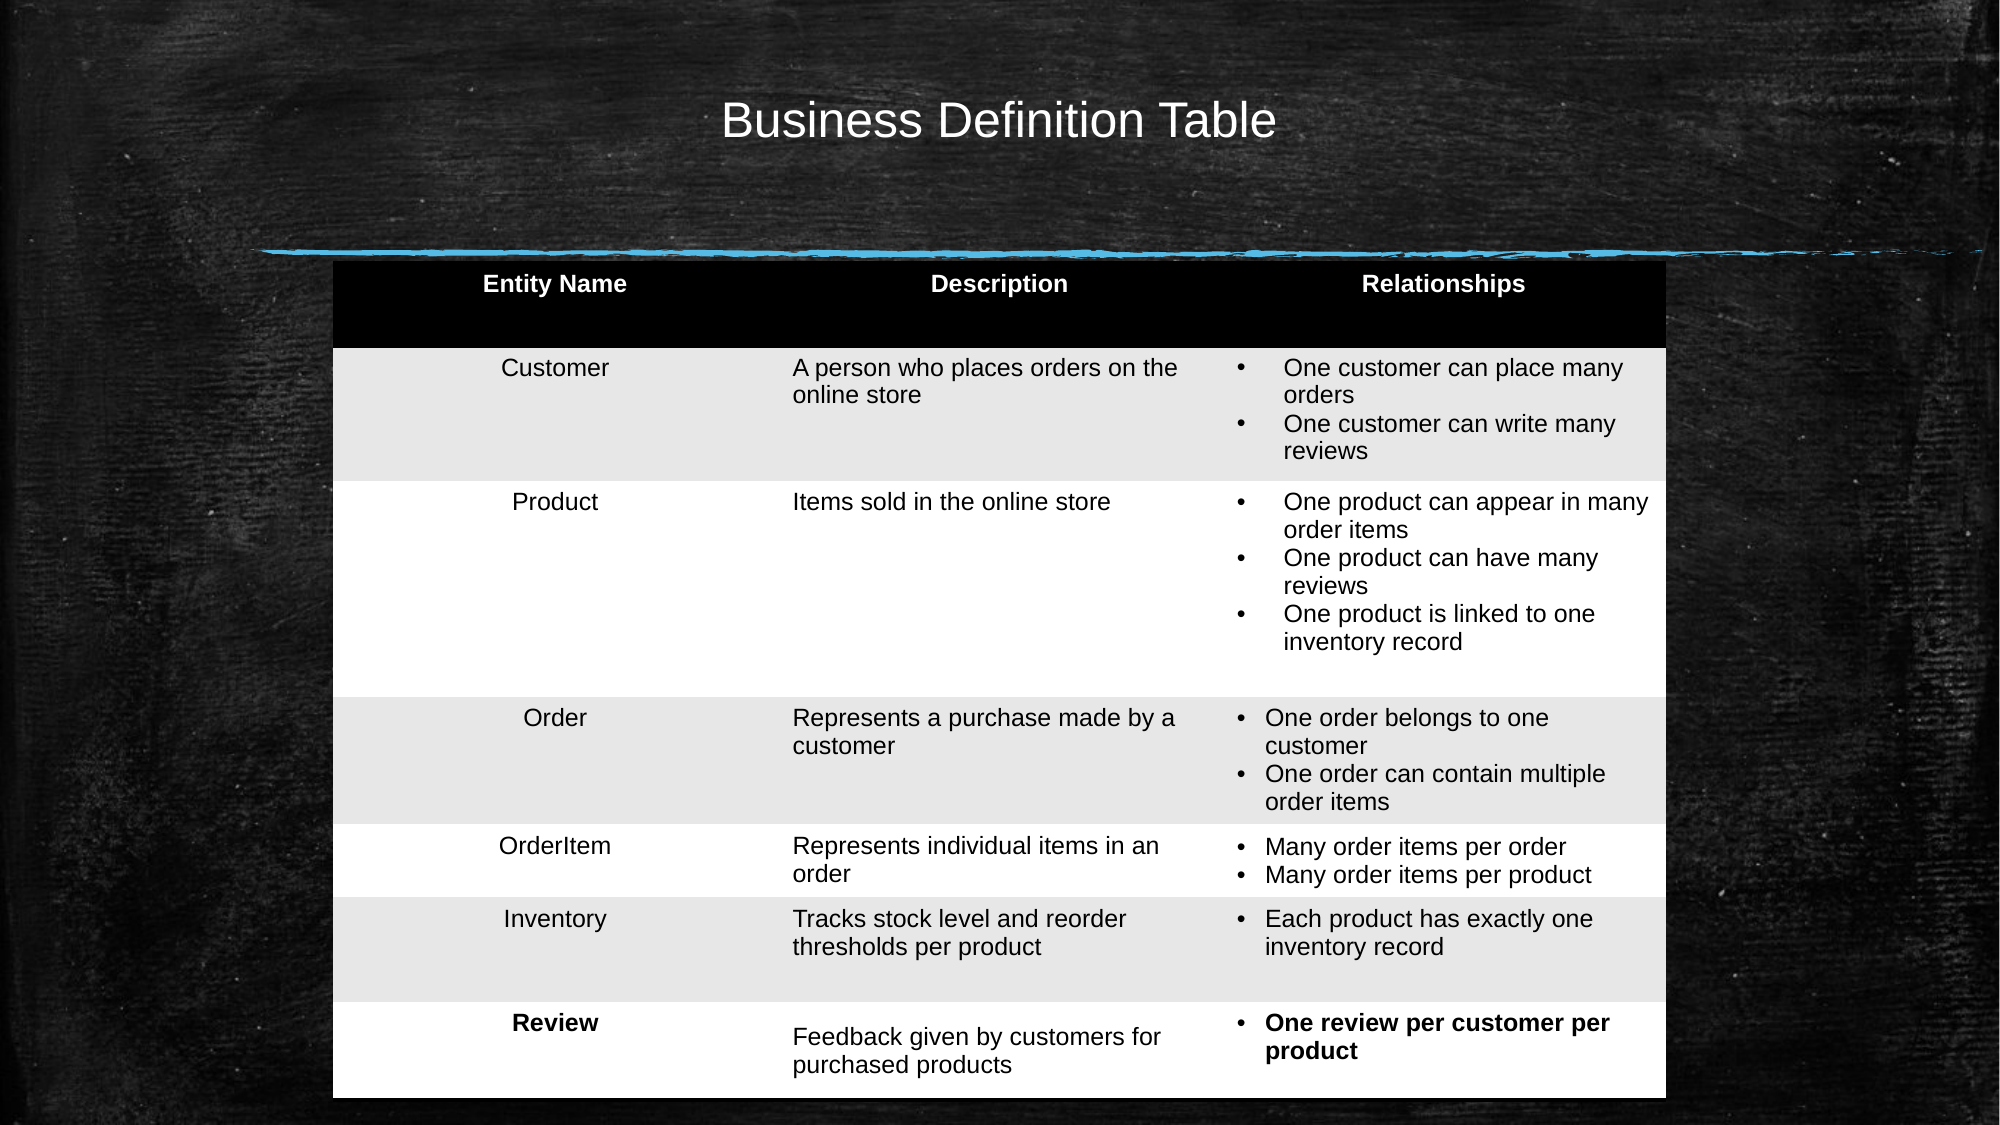

Business Definition Table
| Entity Name | Description | Relationships |
| --- | --- | --- |
| Customer | A person who places orders on the online store | One customer can place many orders One customer can write many reviews |
| Product | Items sold in the online store | One product can appear in many order items One product can have many reviews One product is linked to one inventory record |
| Order | Represents a purchase made by a customer | One order belongs to one customer One order can contain multiple order items |
| OrderItem | Represents individual items in an order | Many order items per order Many order items per product |
| Inventory | Tracks stock level and reorder thresholds per product | Each product has exactly one inventory record |
| Review | Feedback given by customers for purchased products | One review per customer per product |